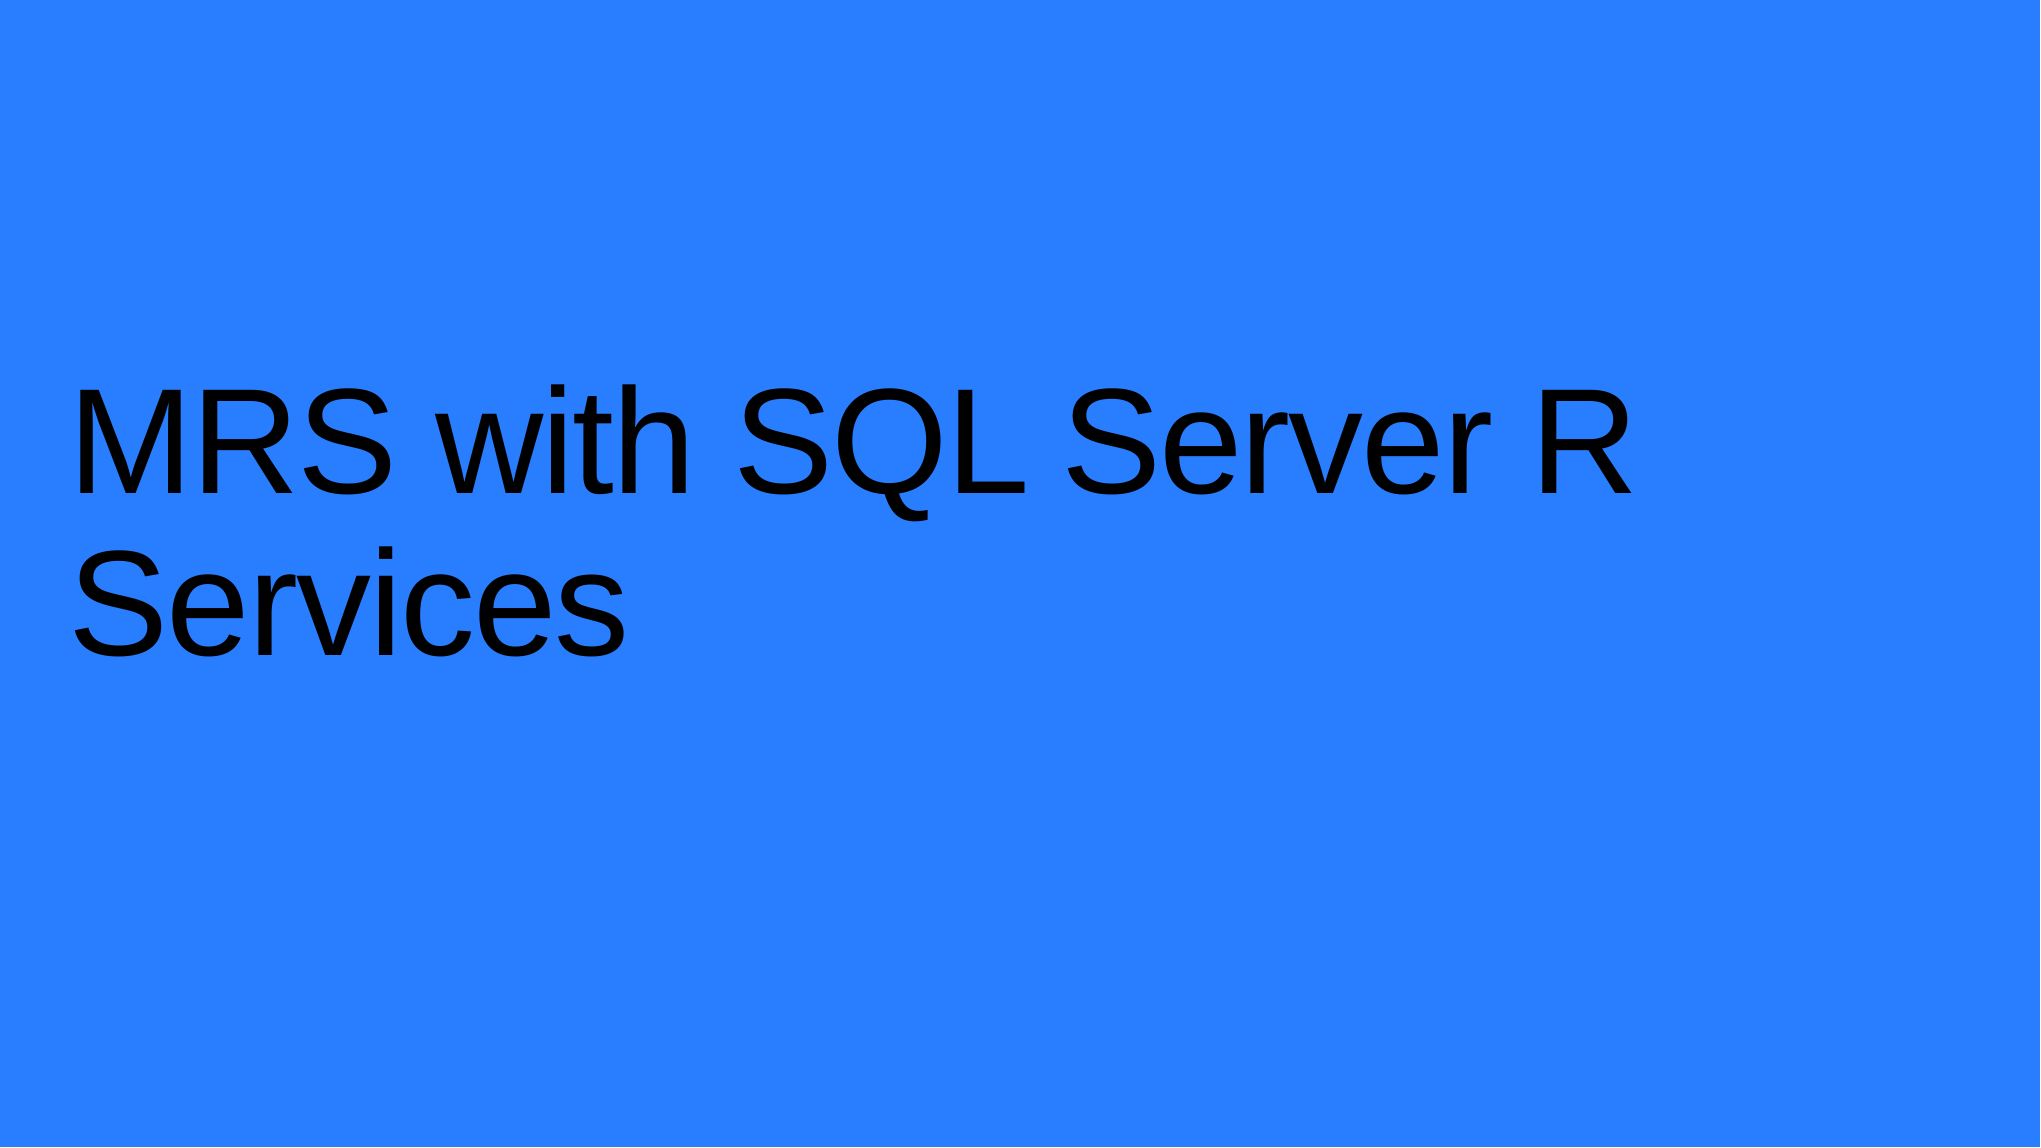

# MRS with SQL Server R Services